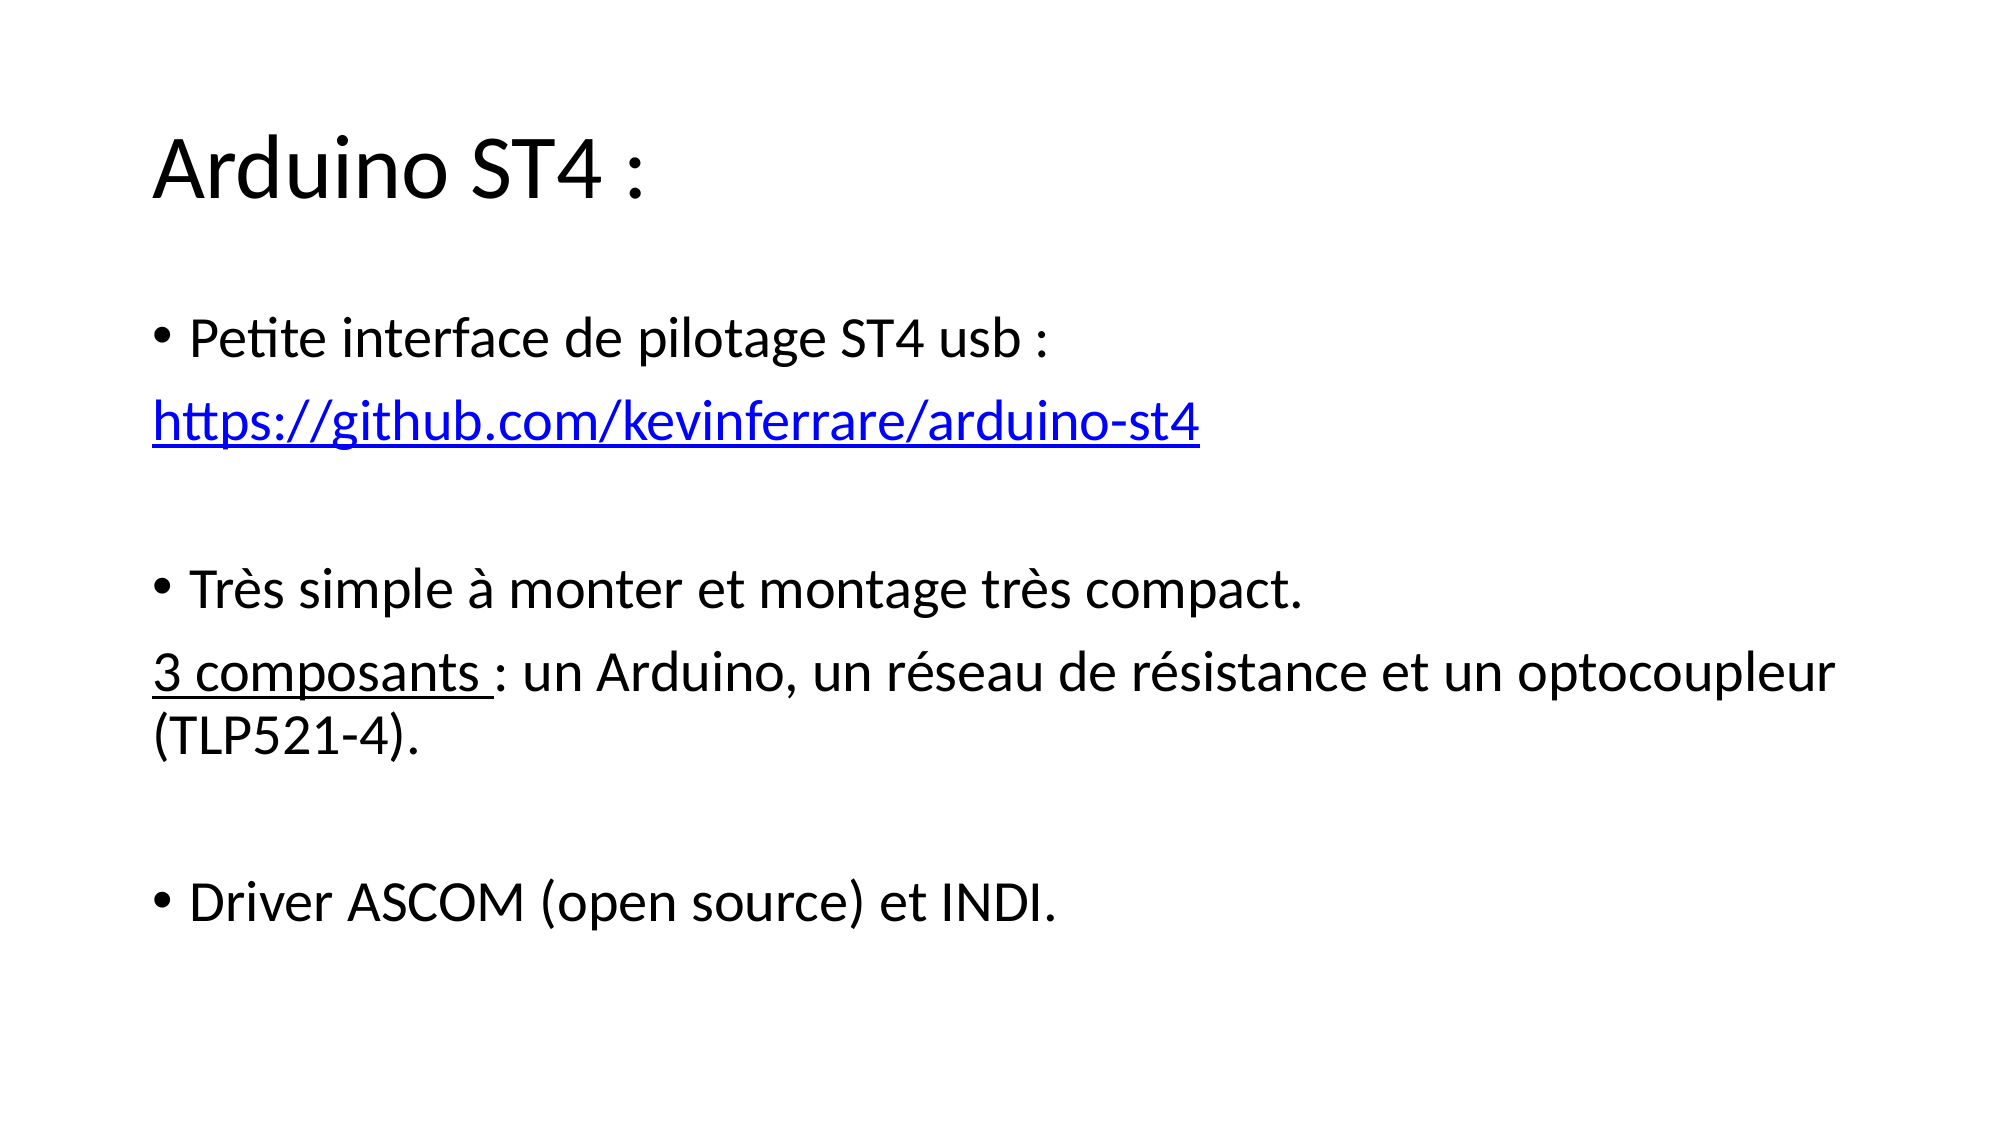

Arduino ST4 :
Petite interface de pilotage ST4 usb :
https://github.com/kevinferrare/arduino-st4

Très simple à monter et montage très compact.
3 composants : un Arduino, un réseau de résistance et un optocoupleur (TLP521-4).

Driver ASCOM (open source) et INDI.